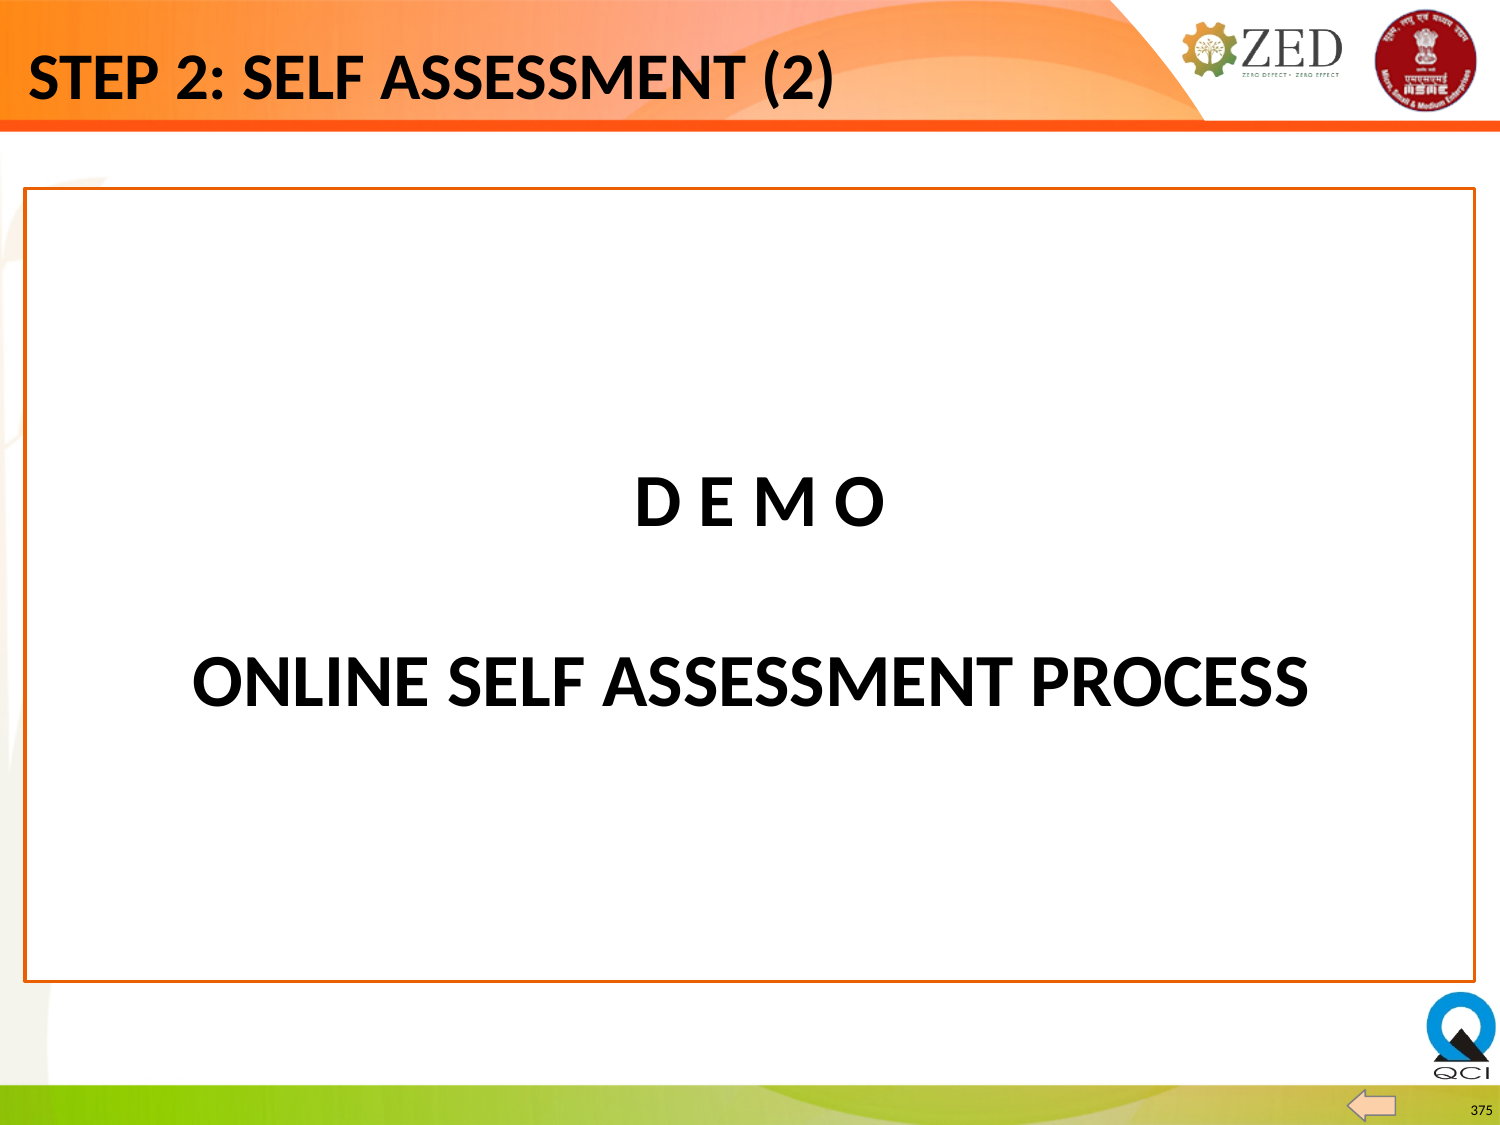

# STEP 2: SELF ASSESSMENT (2)

 D E M O

ONLINE SELF ASSESSMENT PROCESS